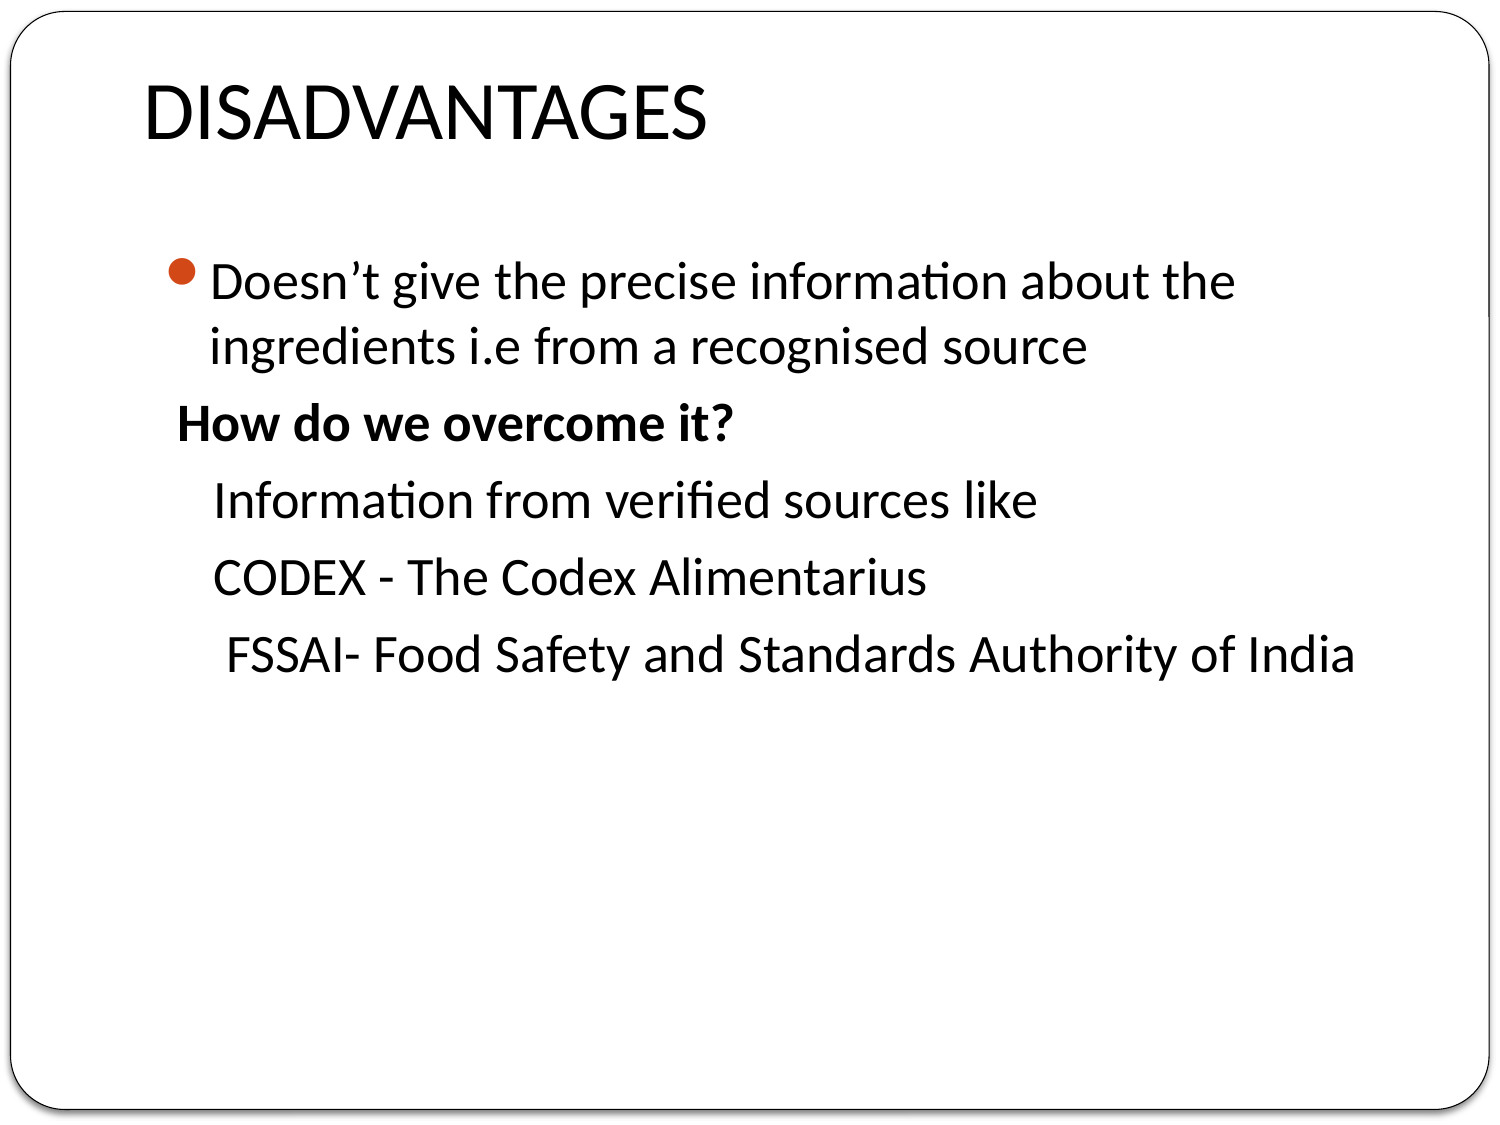

# DISADVANTAGES
Doesn’t give the precise information about the ingredients i.e from a recognised source
 How do we overcome it?
    Information from verified sources like
    CODEX - The Codex Alimentarius
     FSSAI- Food Safety and Standards Authority of India